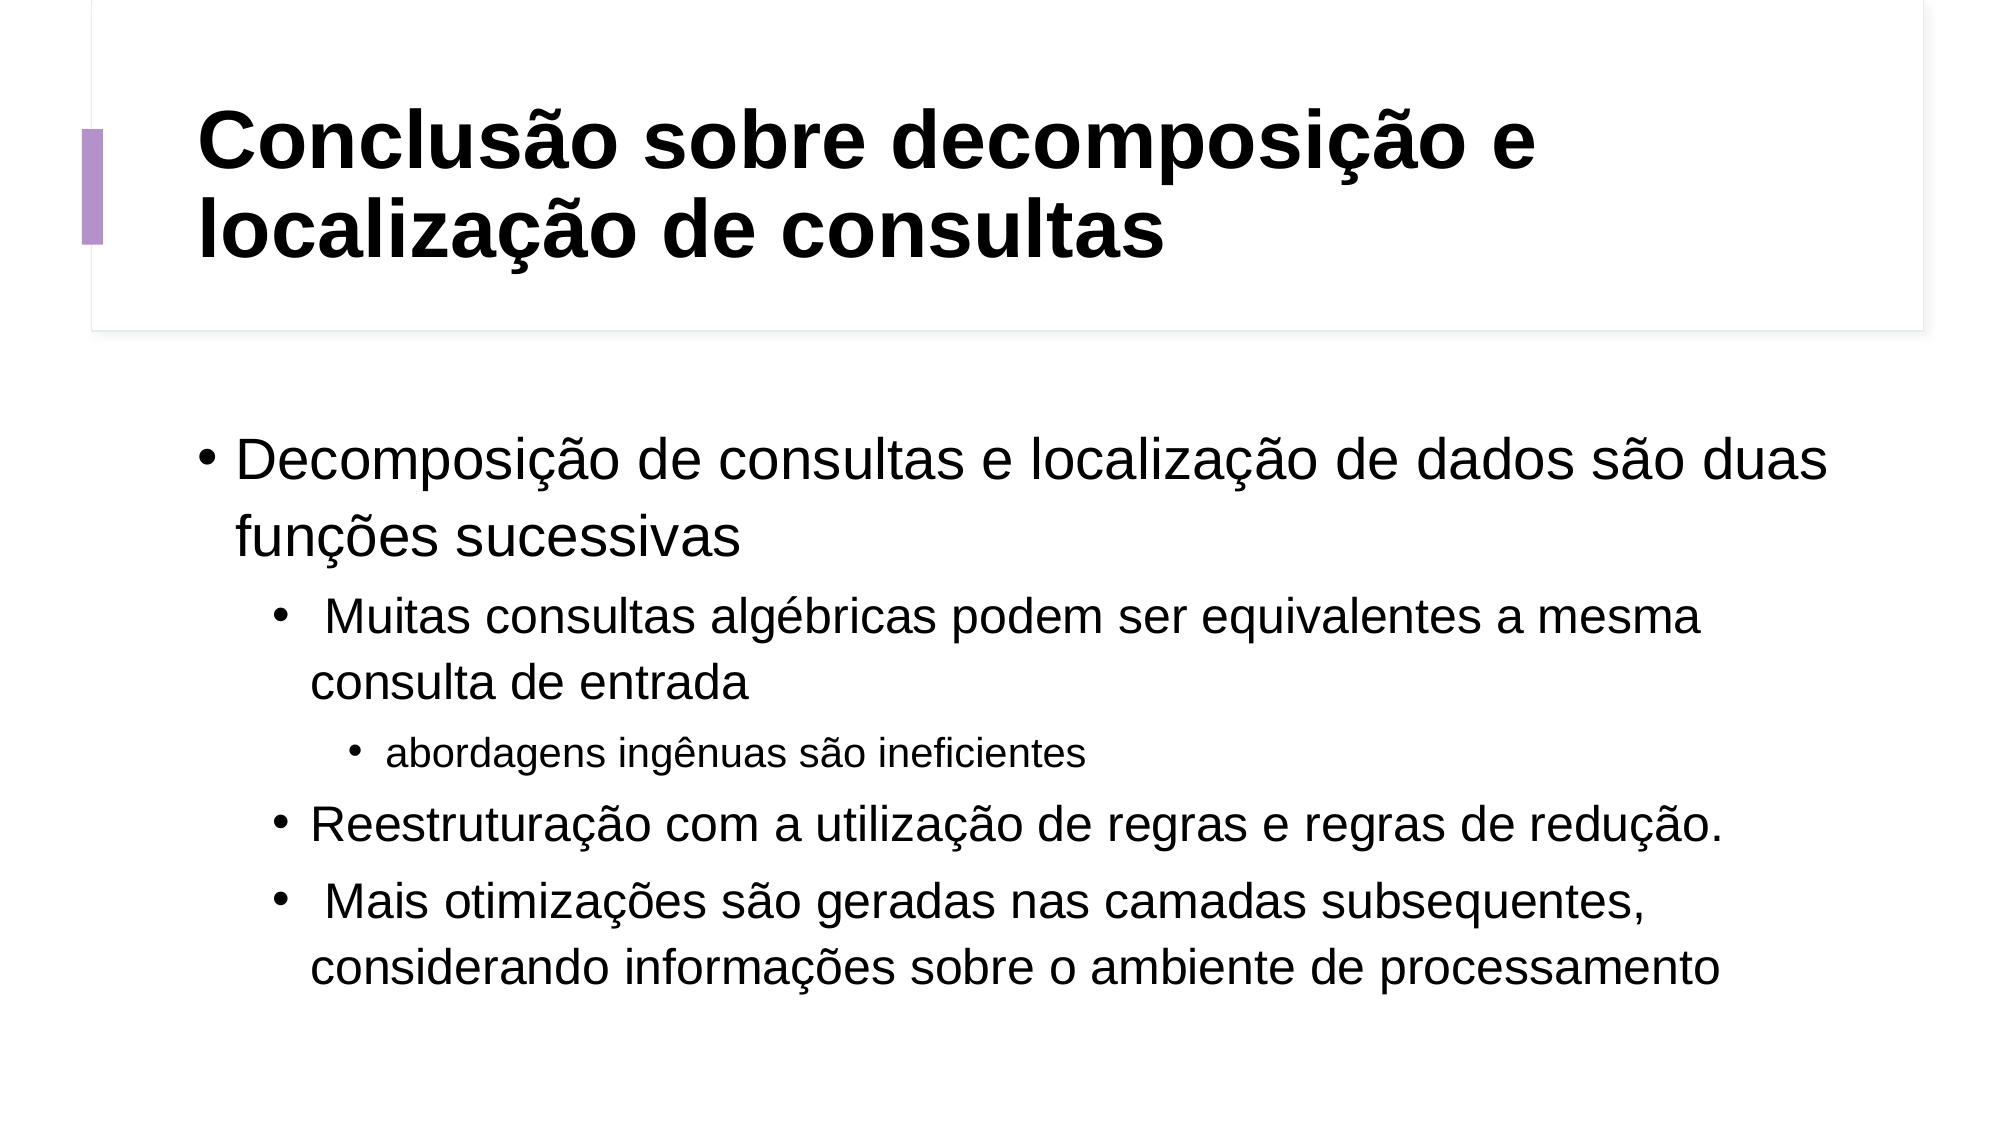

# Conclusão sobre decomposição e localização de consultas
Decomposição de consultas e localização de dados são duas funções sucessivas
 Muitas consultas algébricas podem ser equivalentes a mesma consulta de entrada
abordagens ingênuas são ineficientes
Reestruturação com a utilização de regras e regras de redução.
 Mais otimizações são geradas nas camadas subsequentes, considerando informações sobre o ambiente de processamento